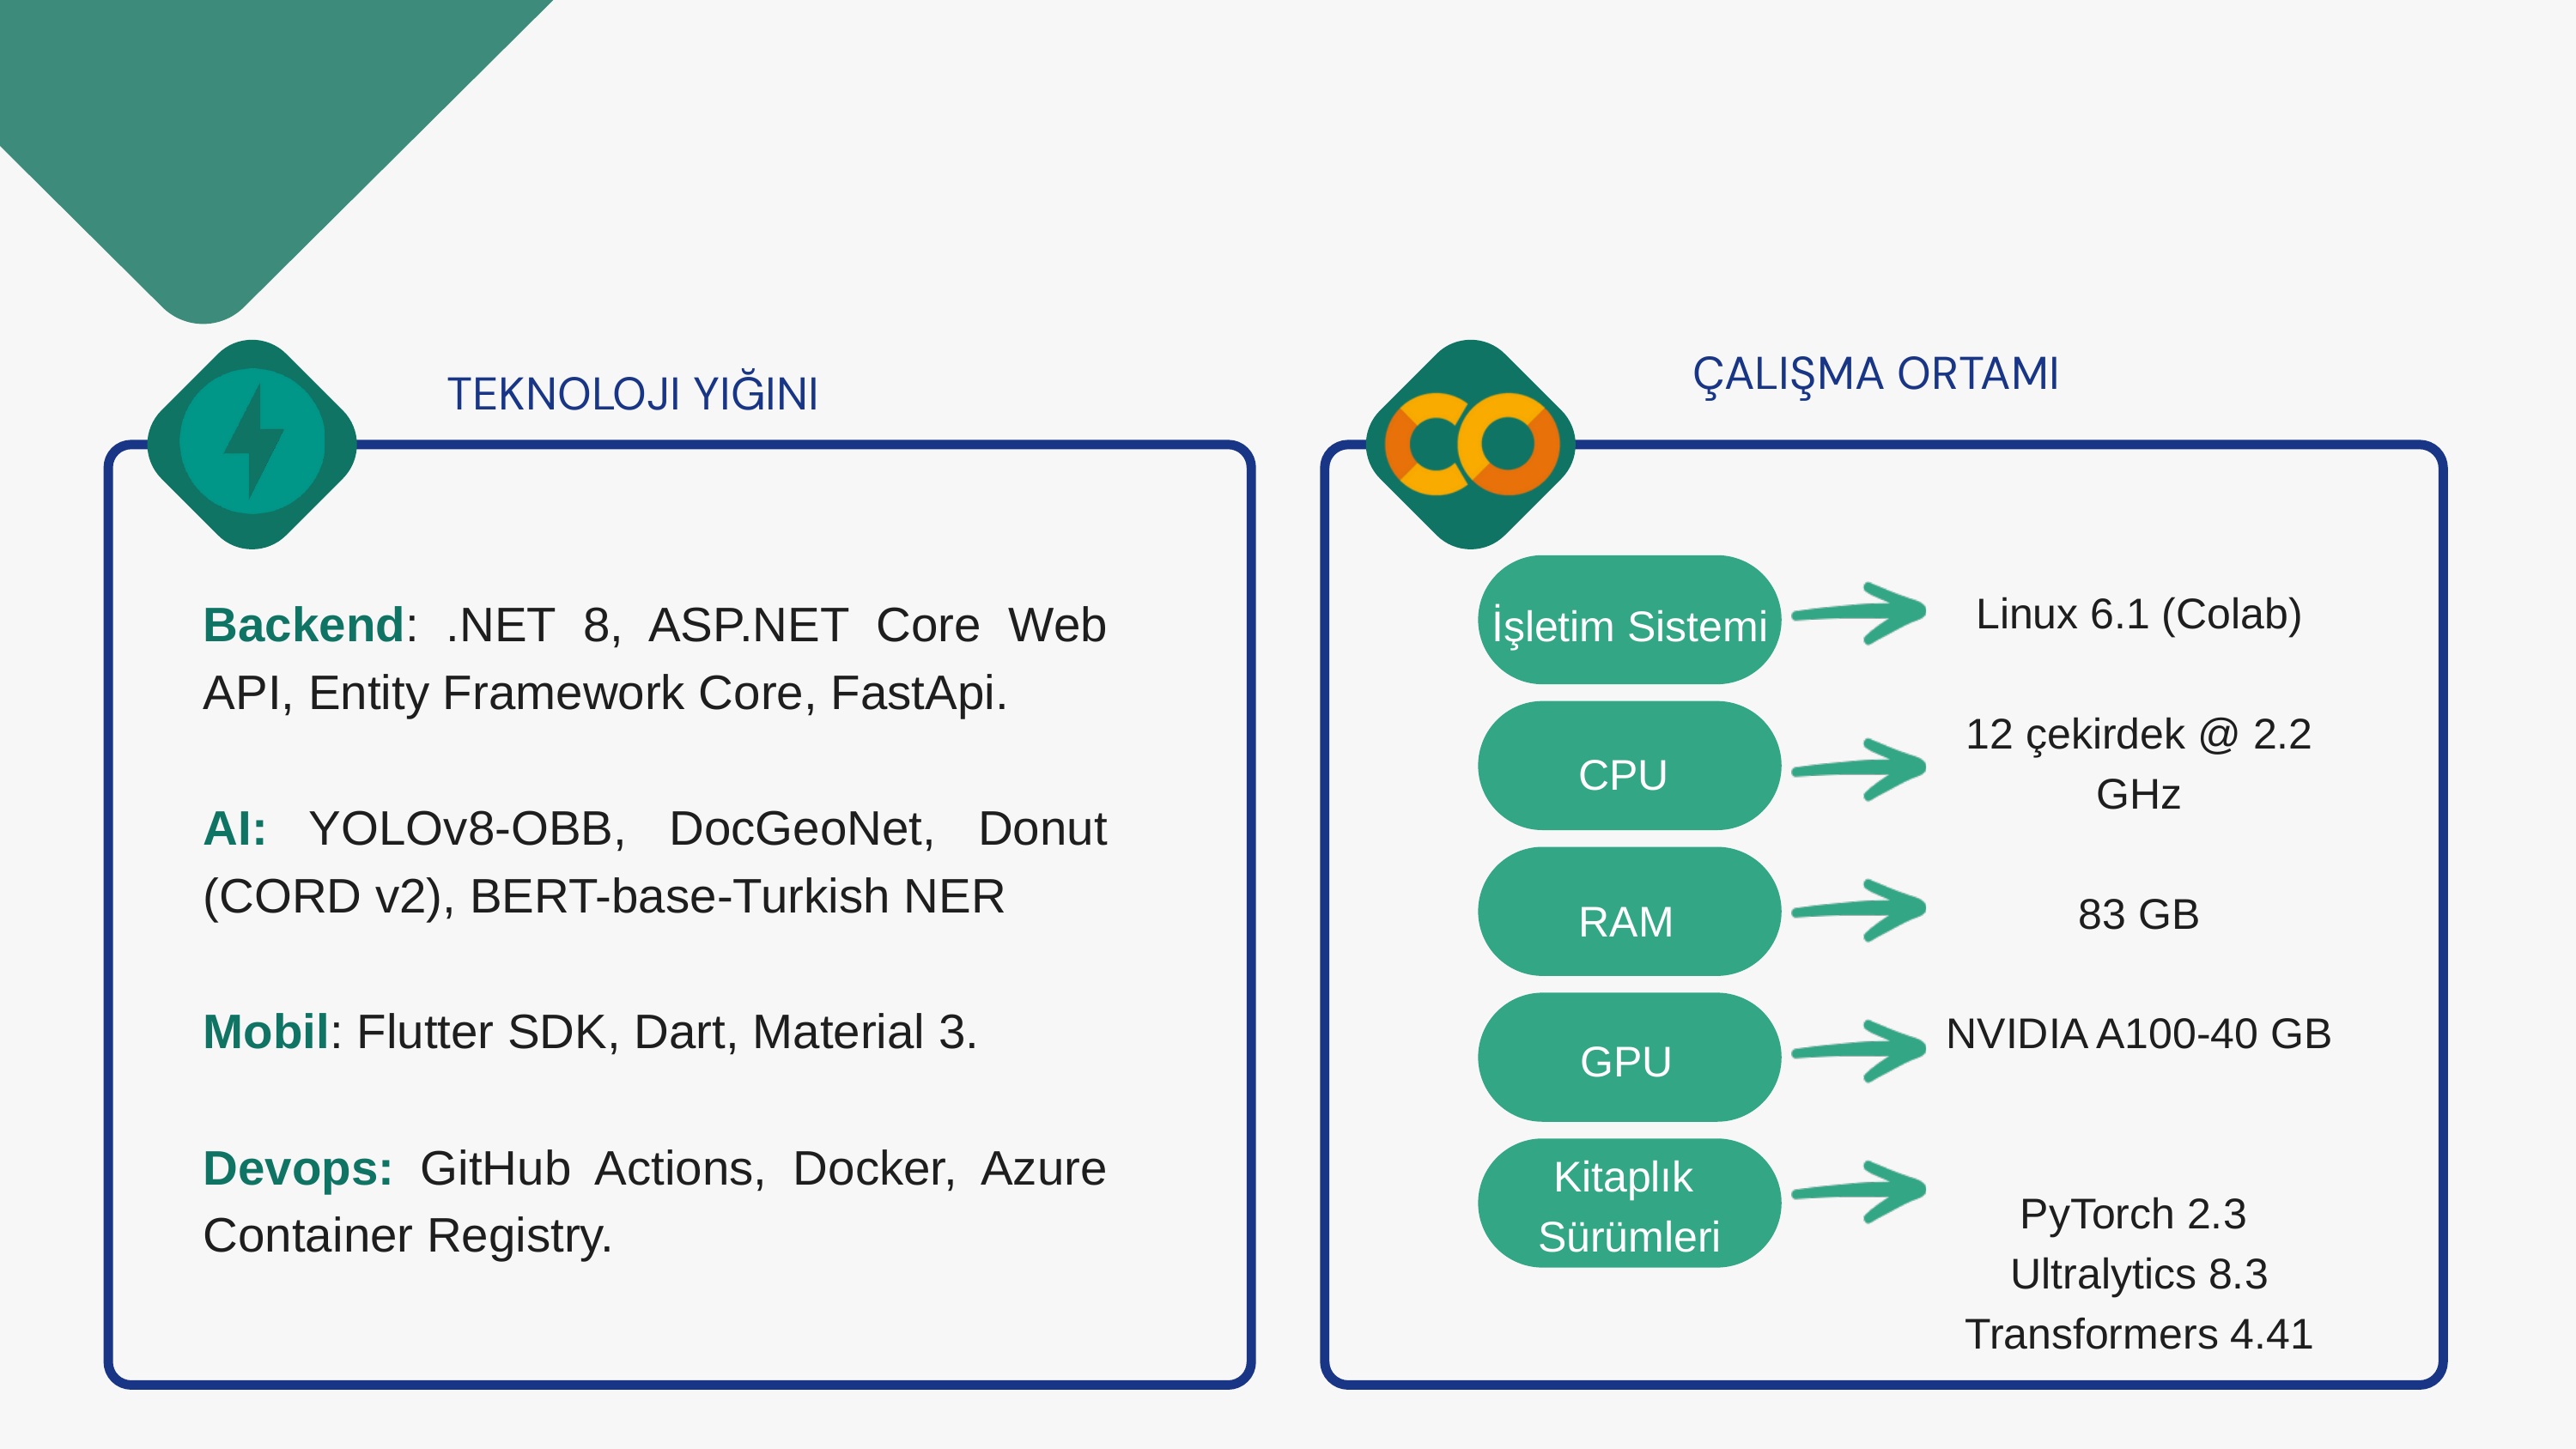

ÇALIŞMA ORTAMI

TEKNOLOJI YIĞINI

Linux 6.1 (Colab)

12 çekirdek @ 2.2 GHz

83 GB

NVIDIA A100-40 GB

PyTorch 2.3  Ultralytics 8.3
Transformers 4.41

Backend: .NET 8, ASP.NET Core Web API, Entity Framework Core, FastApi.

AI: YOLOv8-OBB, DocGeoNet, Donut (CORD v2), BERT-base-Turkish NER

Mobil: Flutter SDK, Dart, Material 3.

Devops: GitHub Actions, Docker, Azure Container Registry.
İşletim Sistemi

CPU

RAM

GPU

Kitaplık
Sürümleri